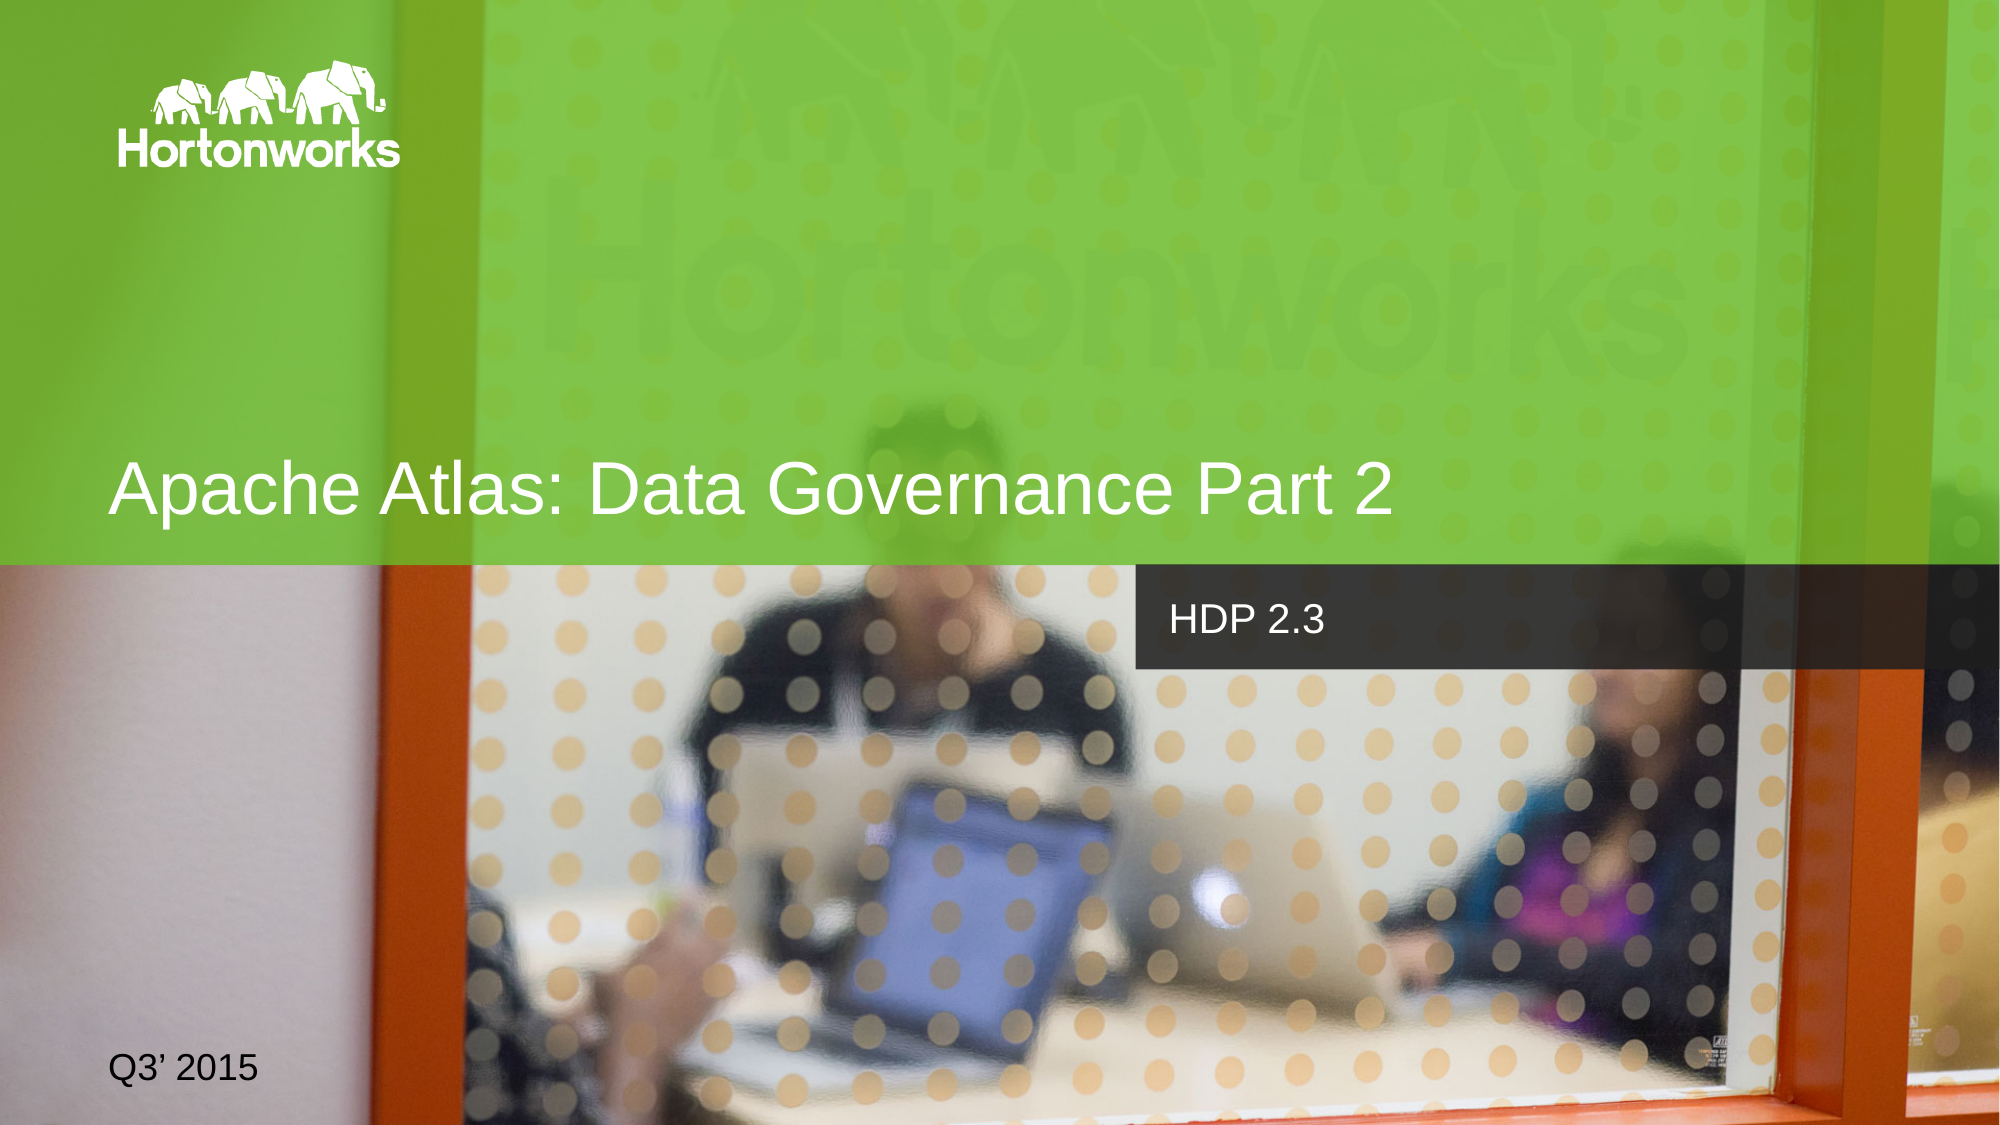

# Apache Atlas: Data Governance Part 2
HDP 2.3
Q3’ 2015